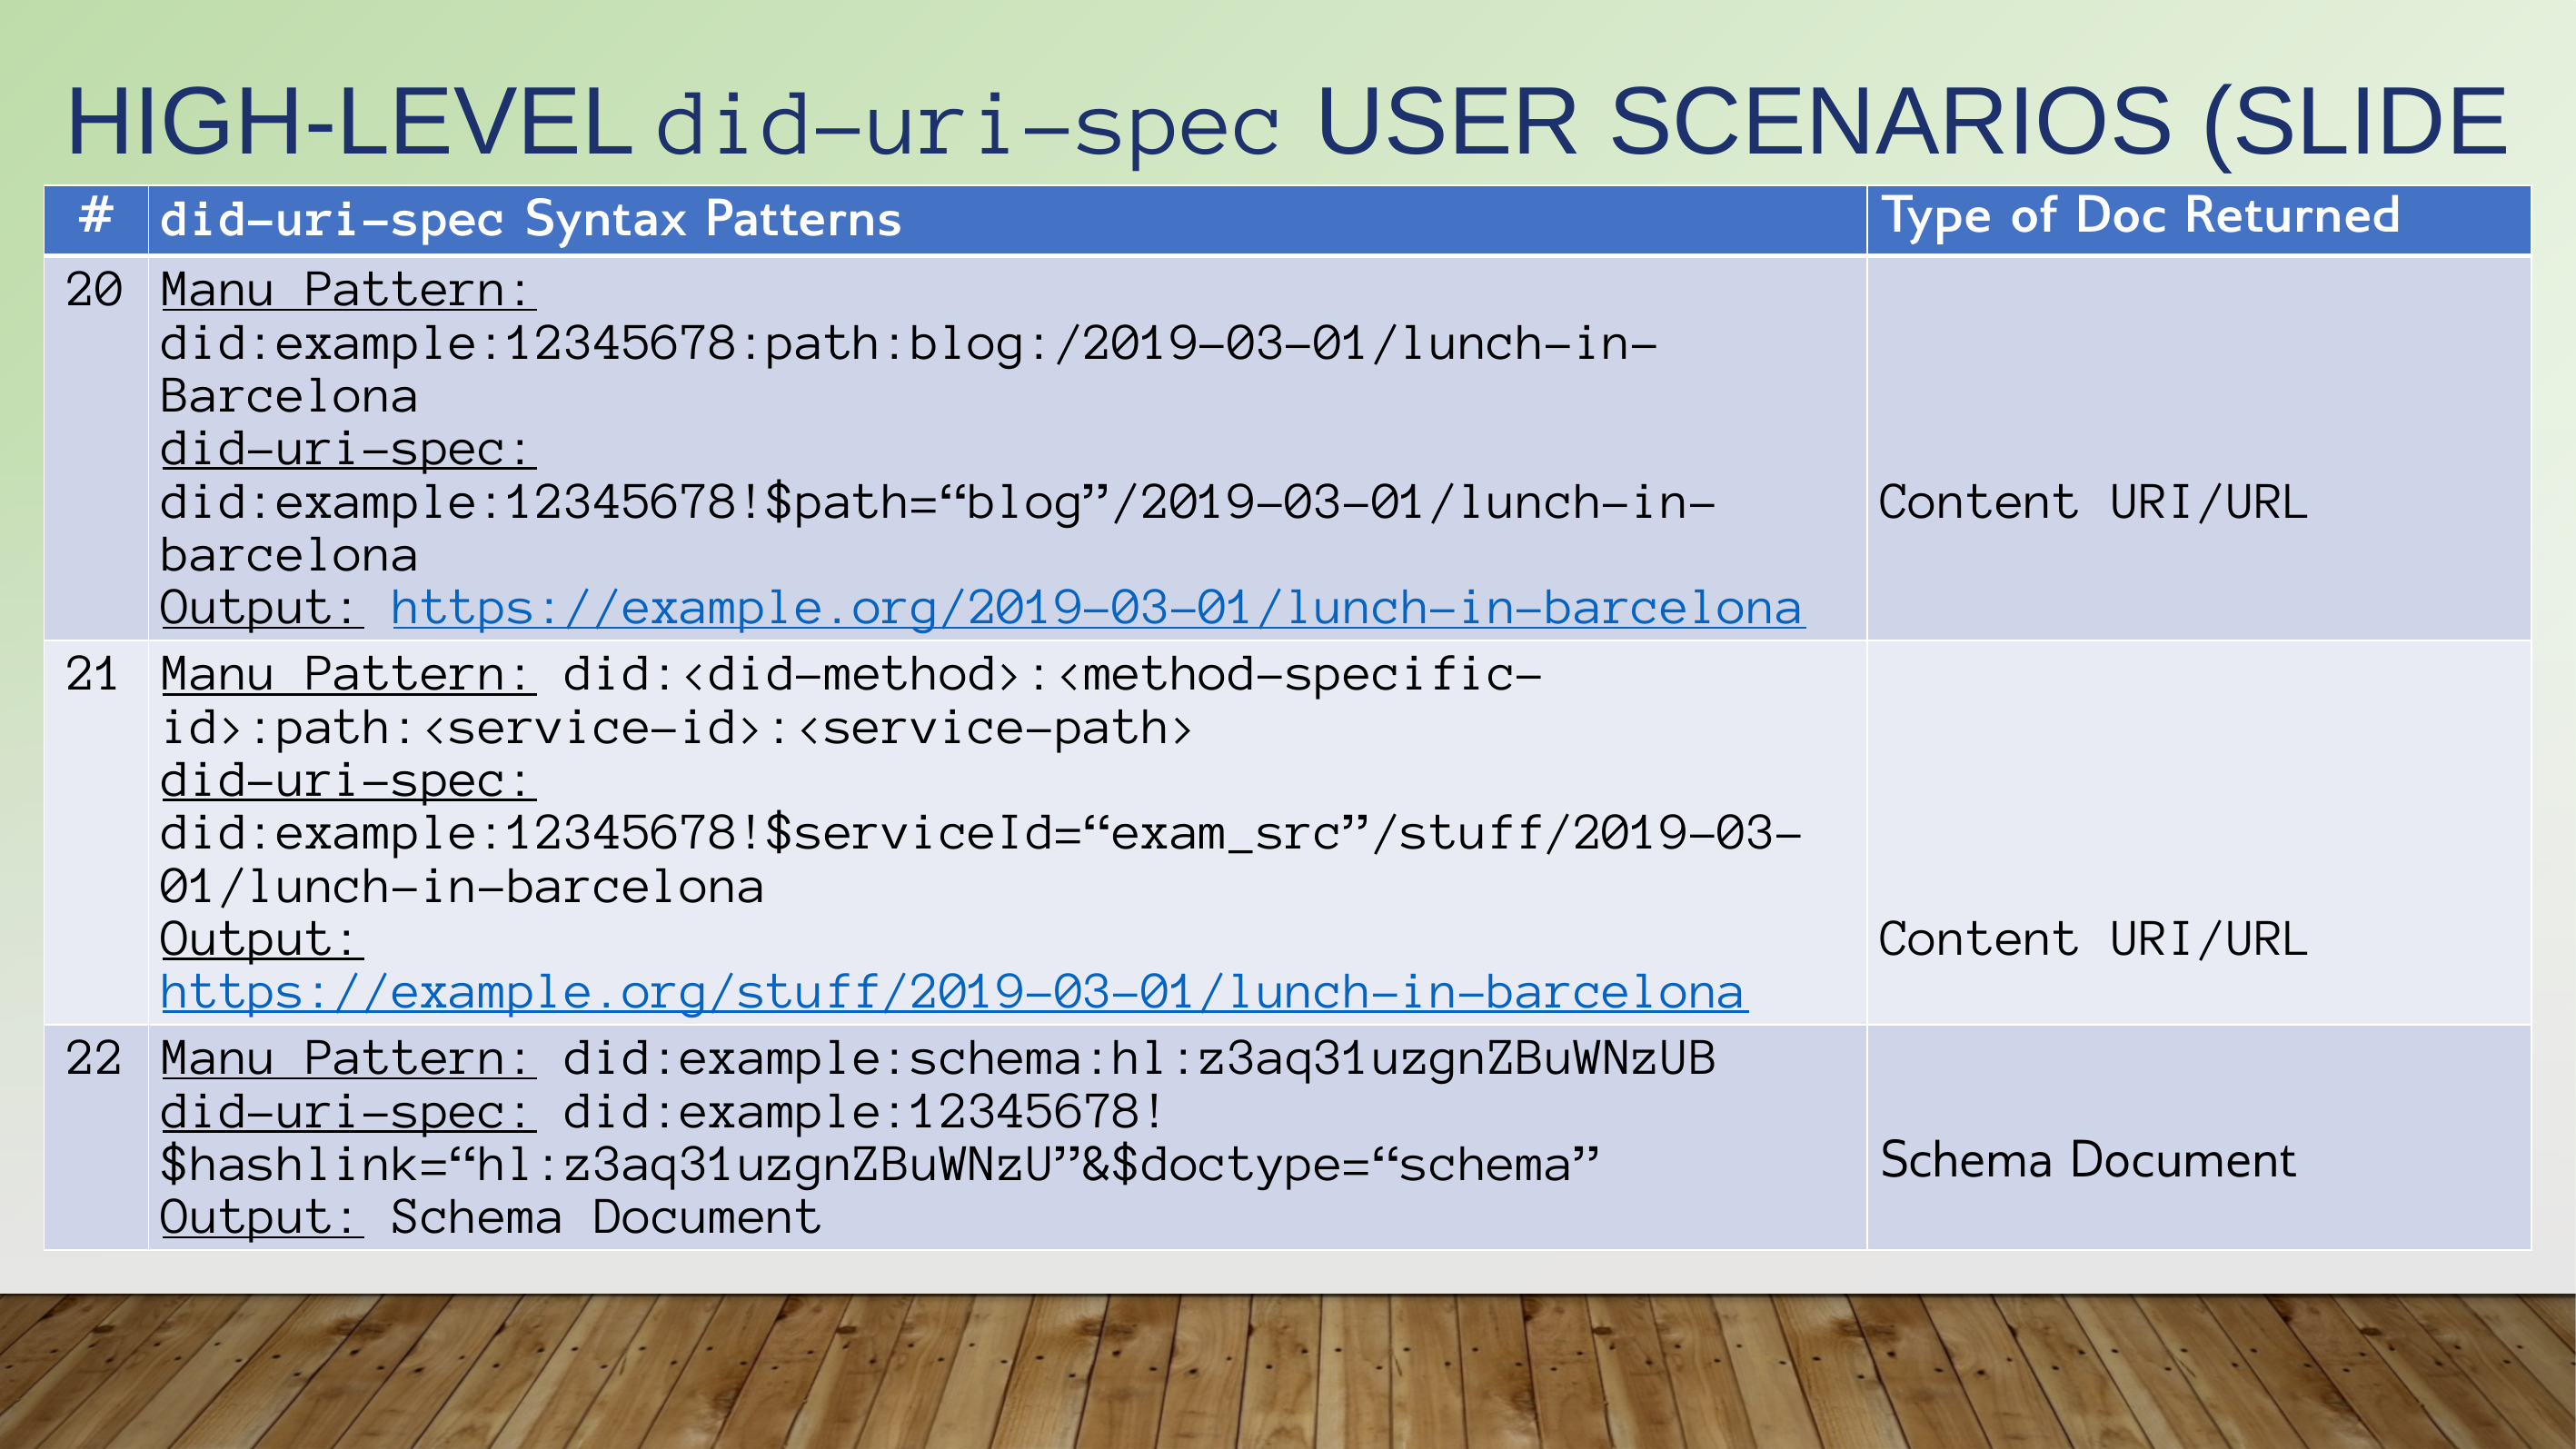

# High-level did-uri-spec User Scenarios (Slide 47)
| # | did-uri-spec Syntax Patterns | Type of Doc Returned |
| --- | --- | --- |
| 20 | Manu Pattern: did:example:12345678:path:blog:/2019-03-01/lunch-in-Barcelona did-uri-spec: did:example:12345678!$path=“blog”/2019-03-01/lunch-in-barcelona Output: https://example.org/2019-03-01/lunch-in-barcelona | Content URI/URL |
| 21 | Manu Pattern: did:<did-method>:<method-specific-id>:path:<service-id>:<service-path> did-uri-spec: did:example:12345678!$serviceId=“exam\_src”/stuff/2019-03-01/lunch-in-barcelona Output: https://example.org/stuff/2019-03-01/lunch-in-barcelona | Content URI/URL |
| 22 | Manu Pattern: did:example:schema:hl:z3aq31uzgnZBuWNzUB did-uri-spec: did:example:12345678!$hashlink=“hl:z3aq31uzgnZBuWNzU”&$doctype=“schema” Output: Schema Document | Schema Document |